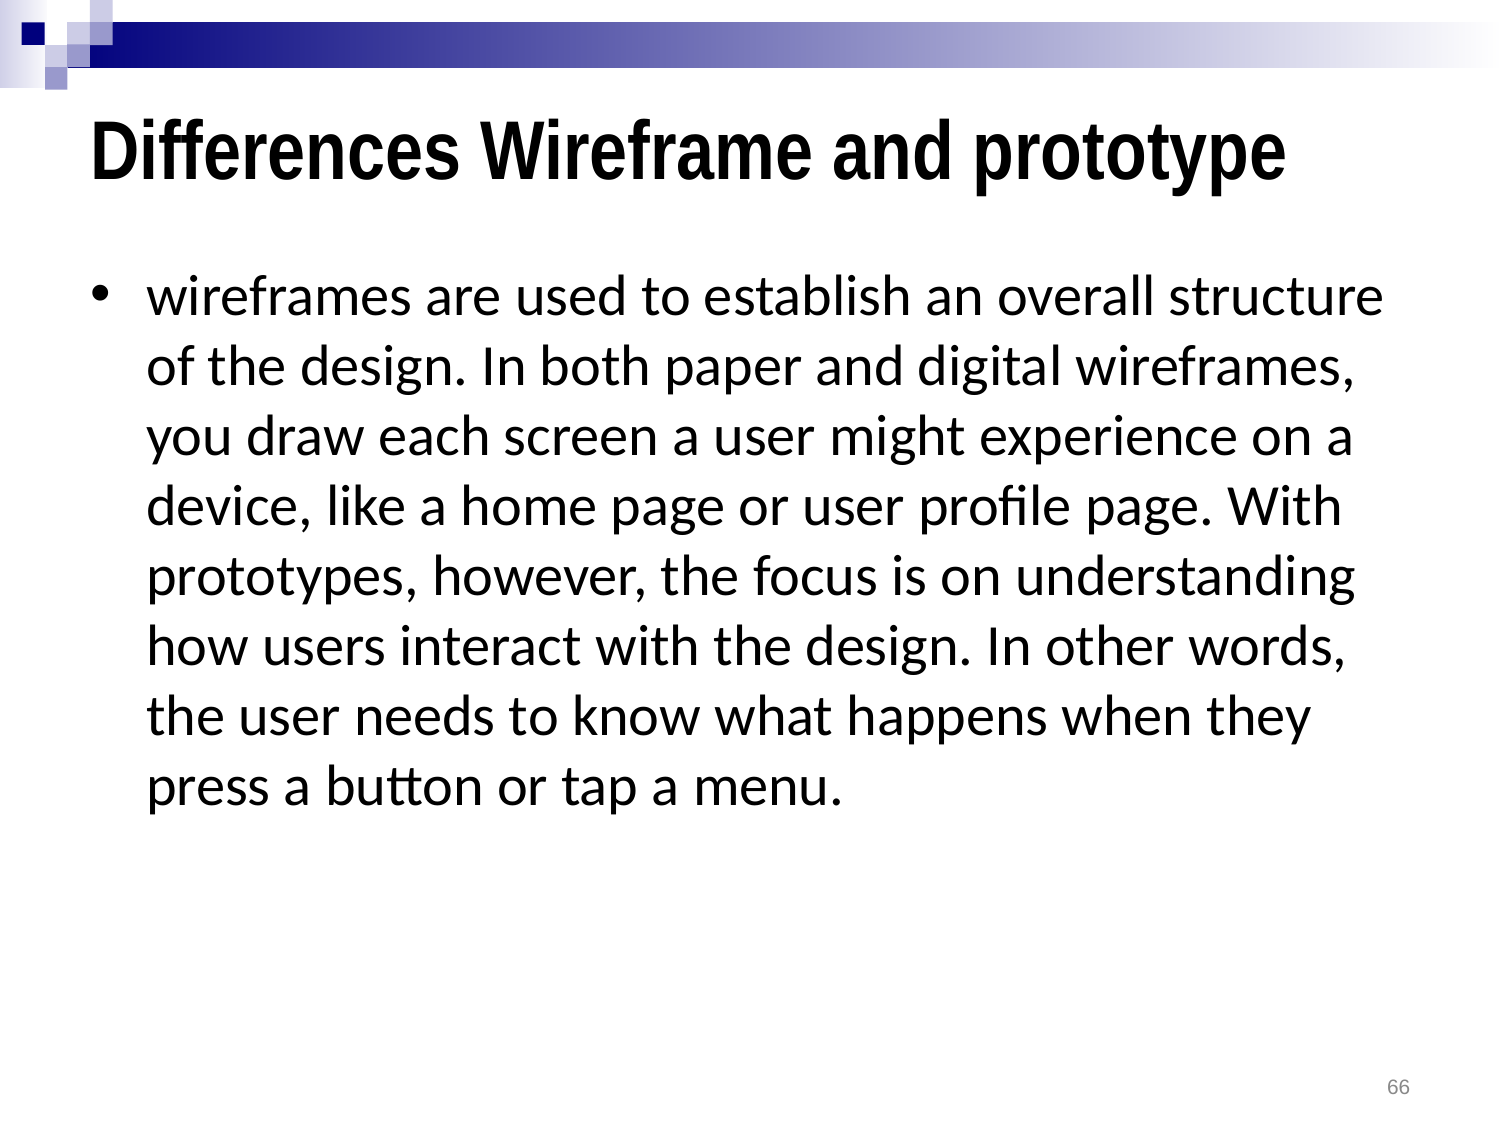

# Differences Wireframe and prototype
wireframes are used to establish an overall structure of the design. In both paper and digital wireframes, you draw each screen a user might experience on a device, like a home page or user profile page. With prototypes, however, the focus is on understanding how users interact with the design. In other words, the user needs to know what happens when they press a button or tap a menu.
66